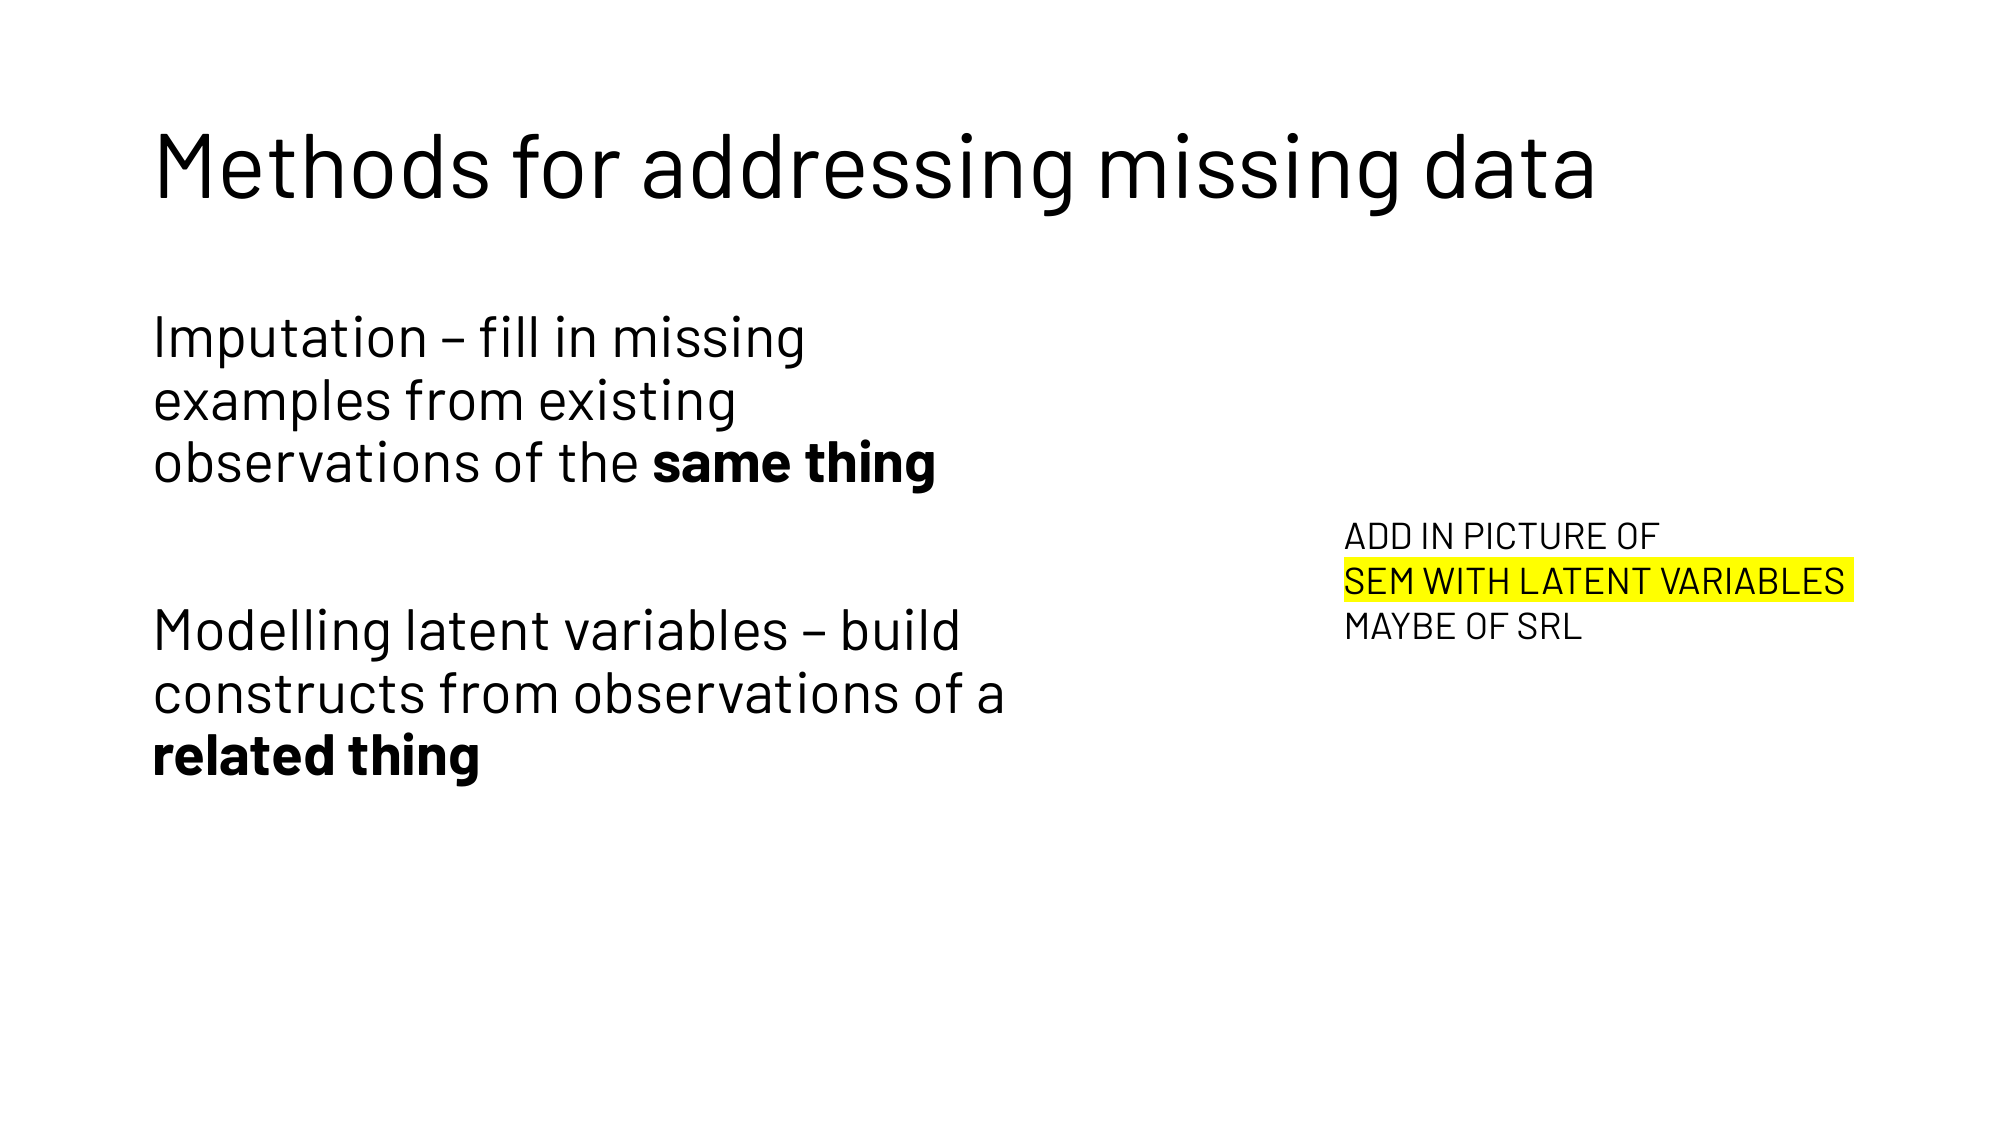

# Methods for addressing missing data
Imputation – fill in missing examples from existing observations of the same thing

Modelling latent variables – build constructs from observations of a related thing

ADD IN PICTURE OF
SEM WITH LATENT VARIABLES
MAYBE OF SRL